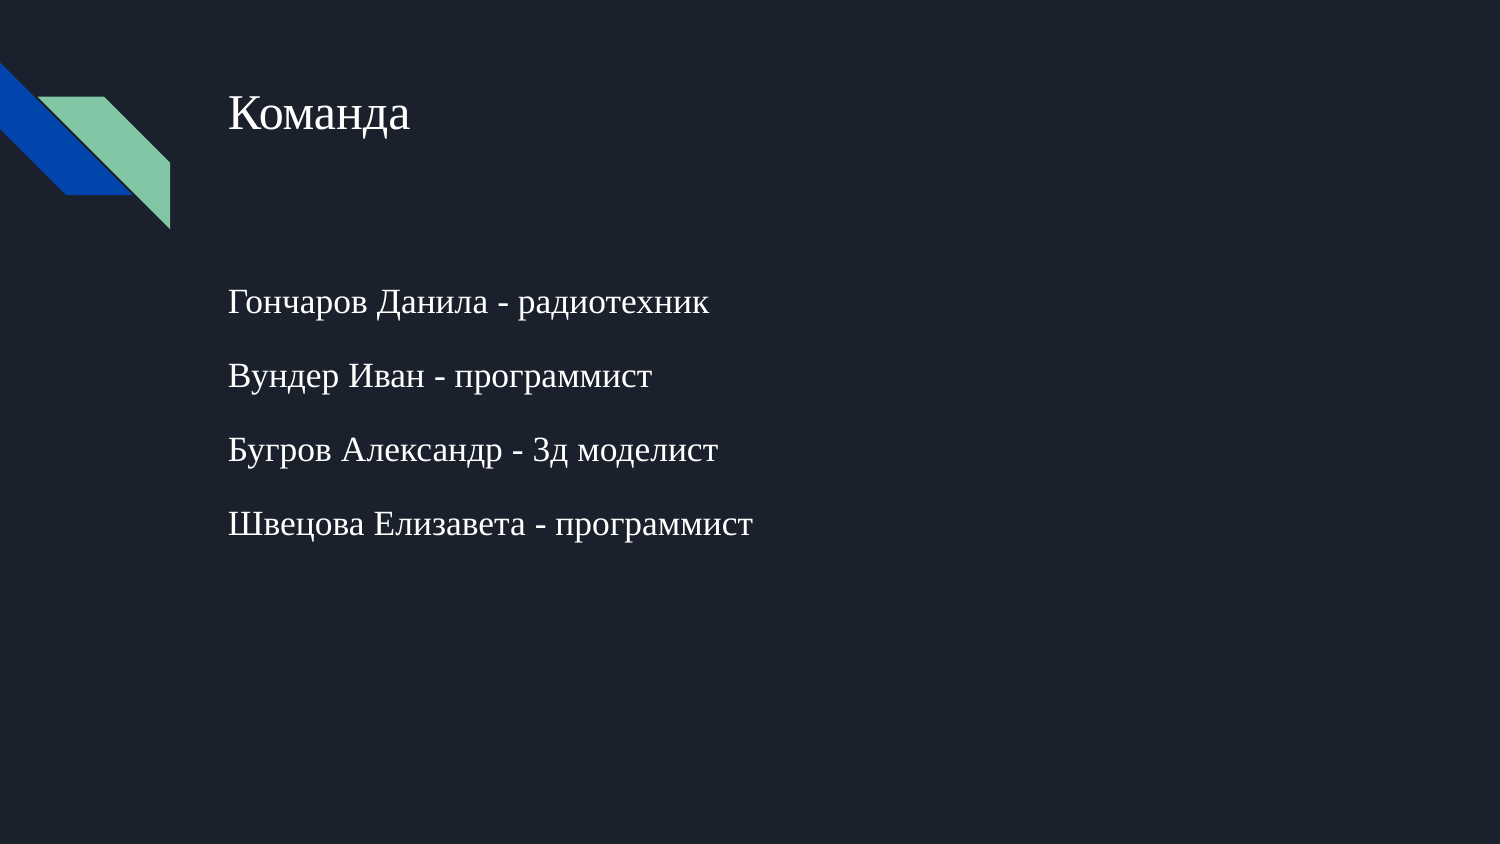

# Команда
Гончаров Данила - радиотехник
Вундер Иван - программист
Бугров Александр - 3д моделист
Швецова Елизавета - программист